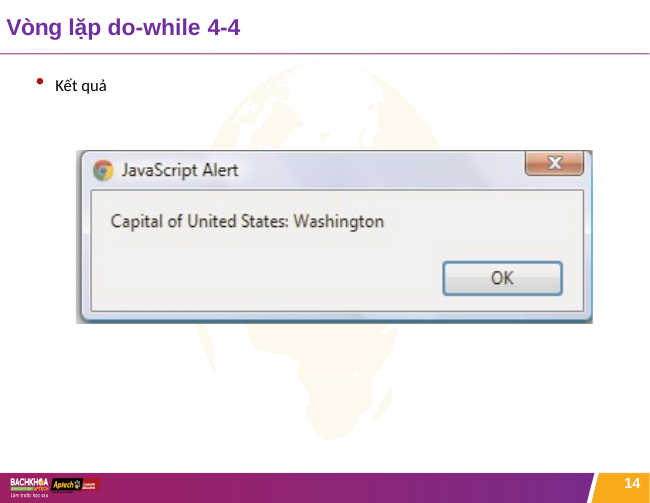

# Vòng lặp do-while 4-4
Kết quả

14